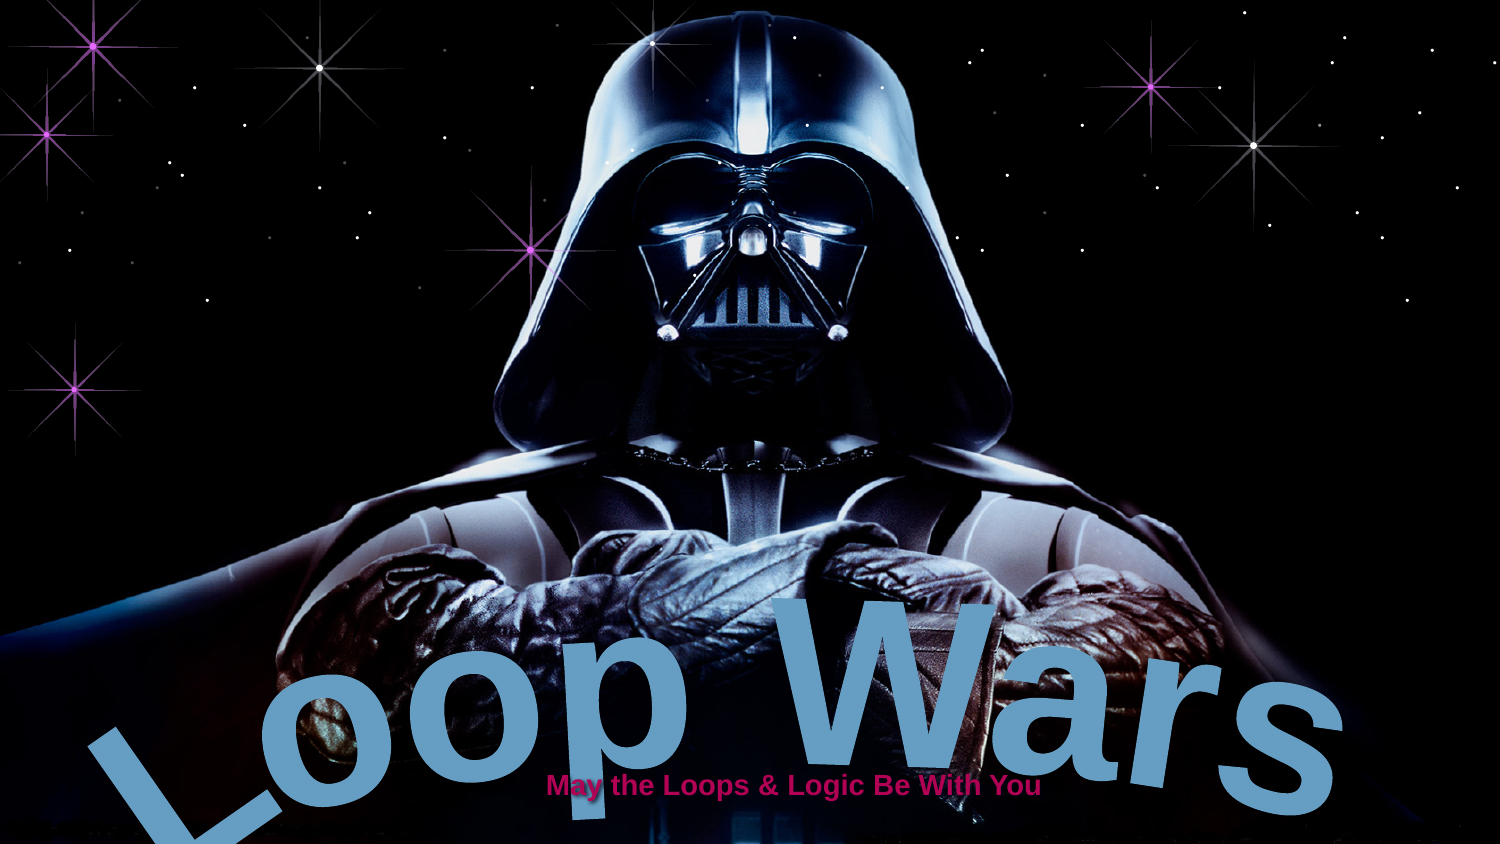

Loop Wars
May the Loops & Logic Be With You